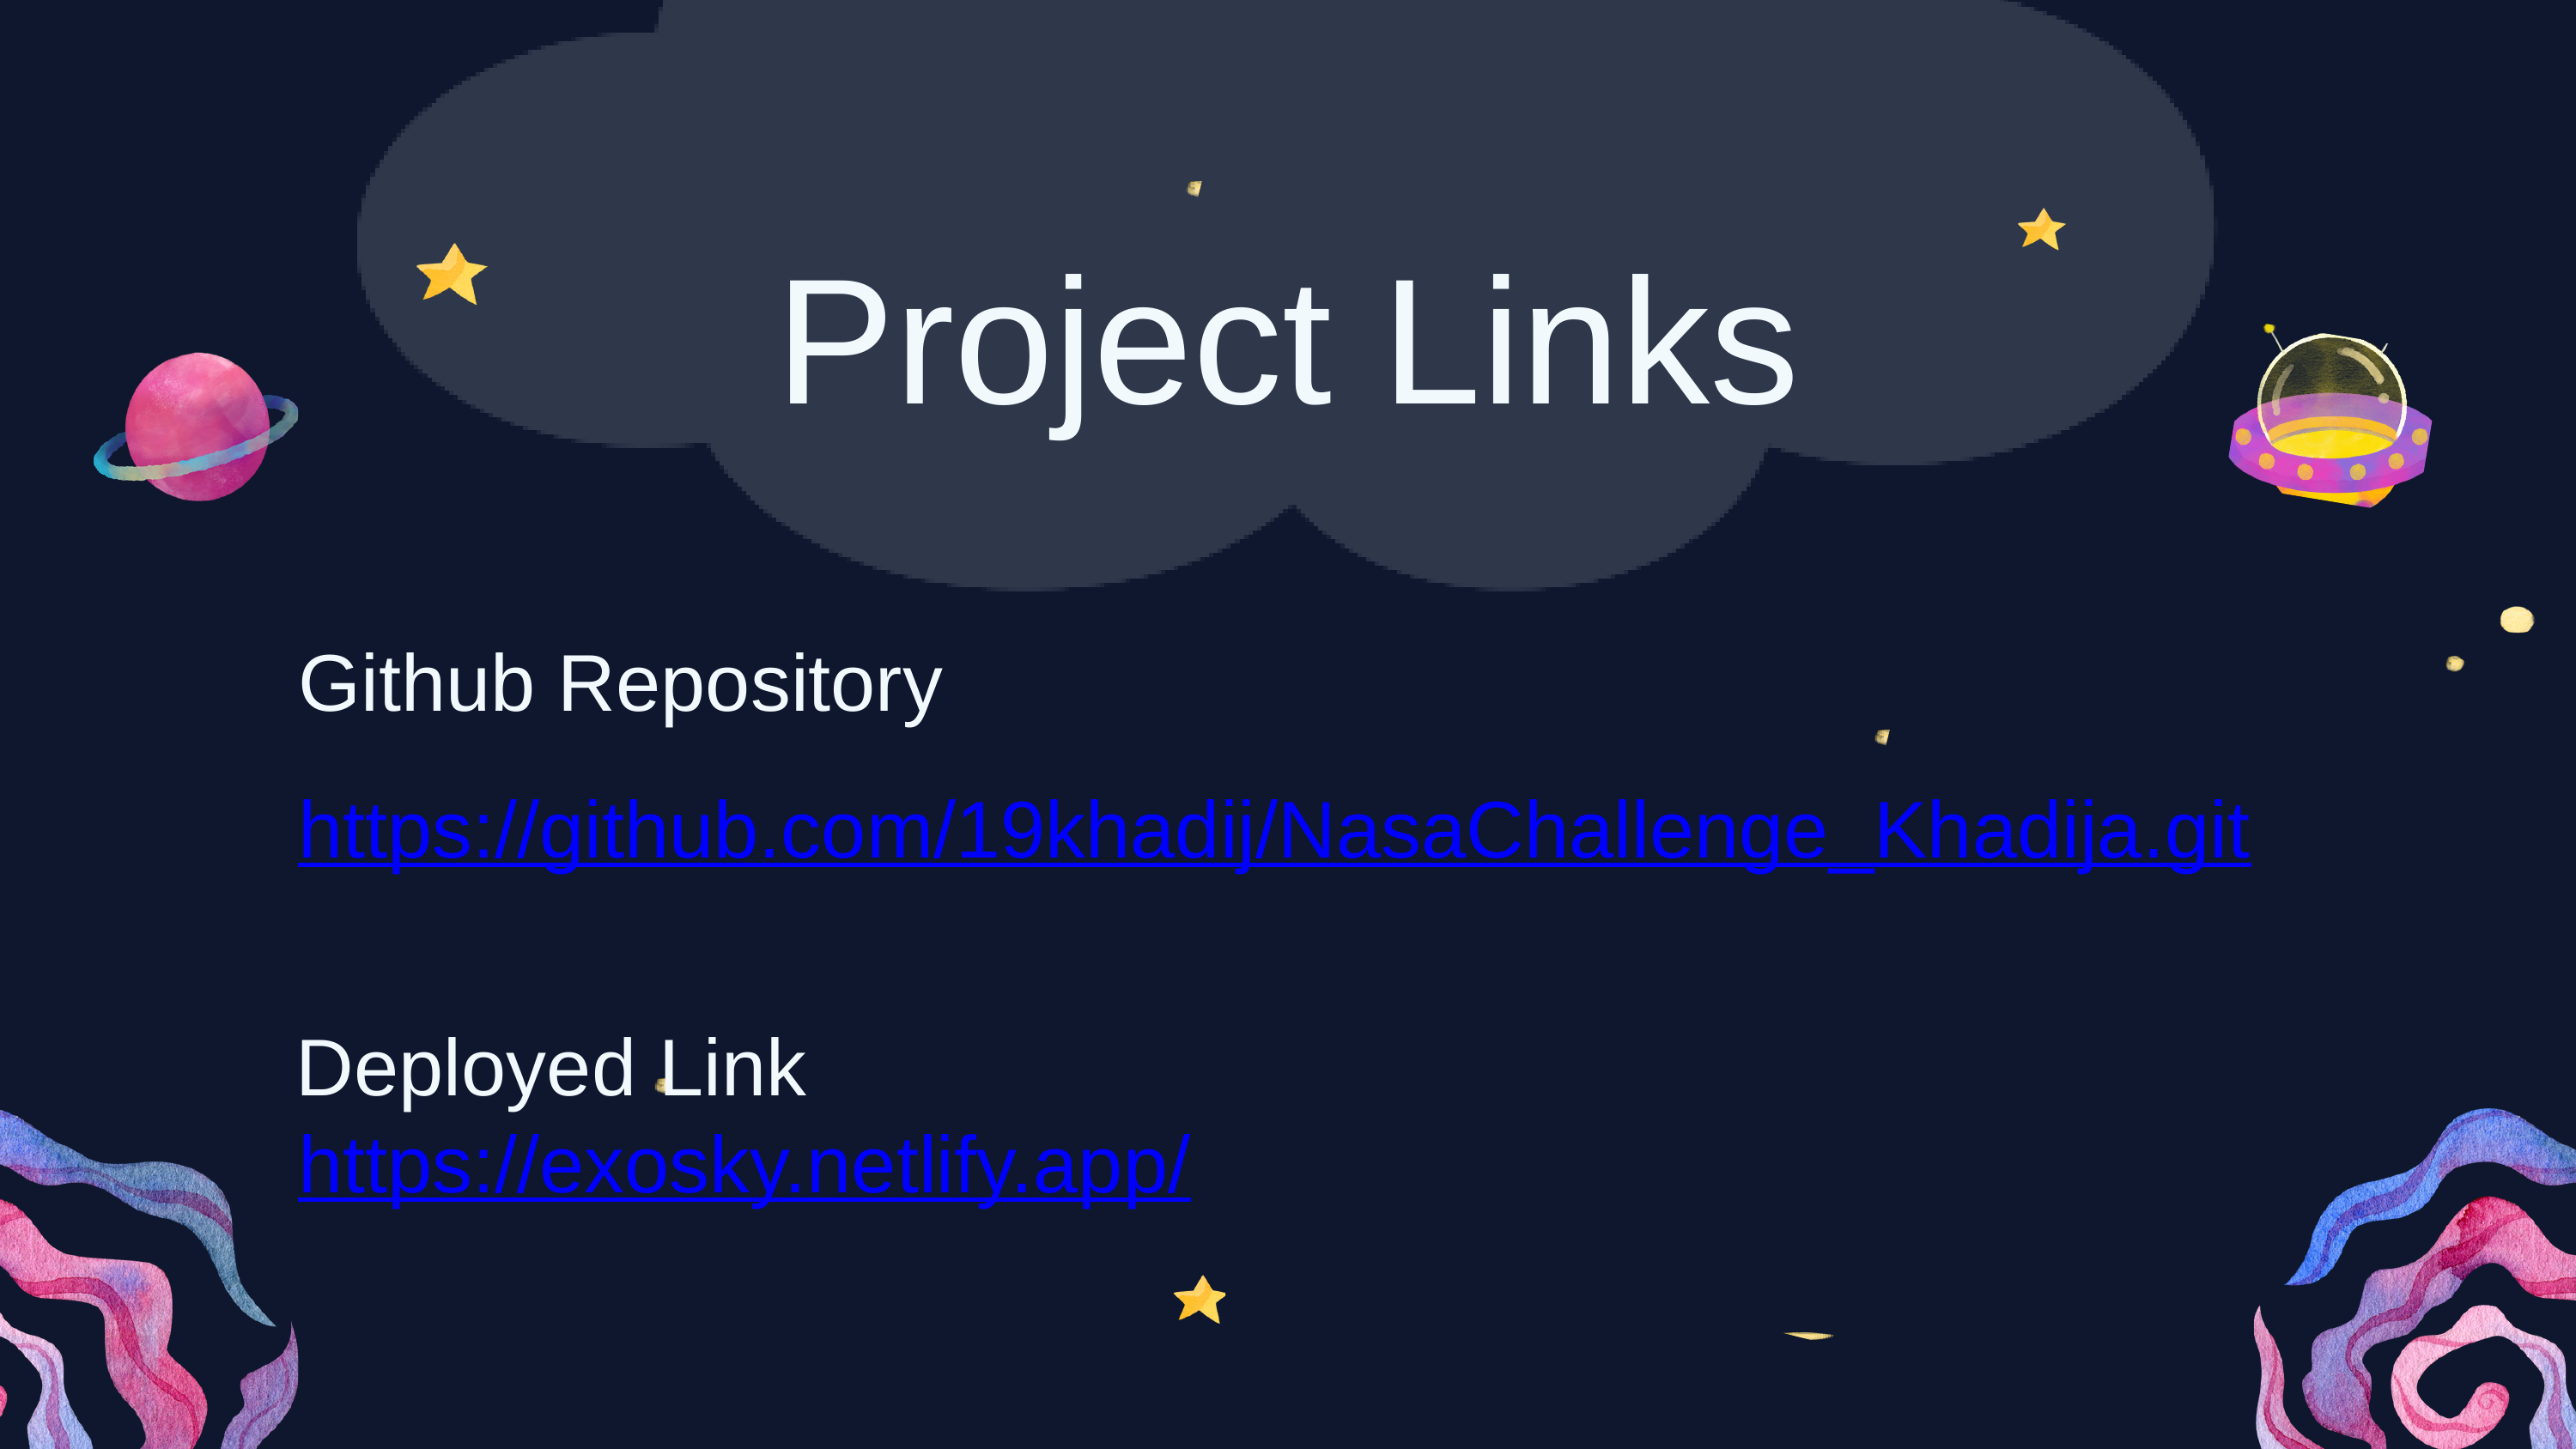

Project Links

Github Repository

https://github.com/19khadij/NasaChallenge_Khadija.git

Deployed Link
https://exosky.netlify.app/